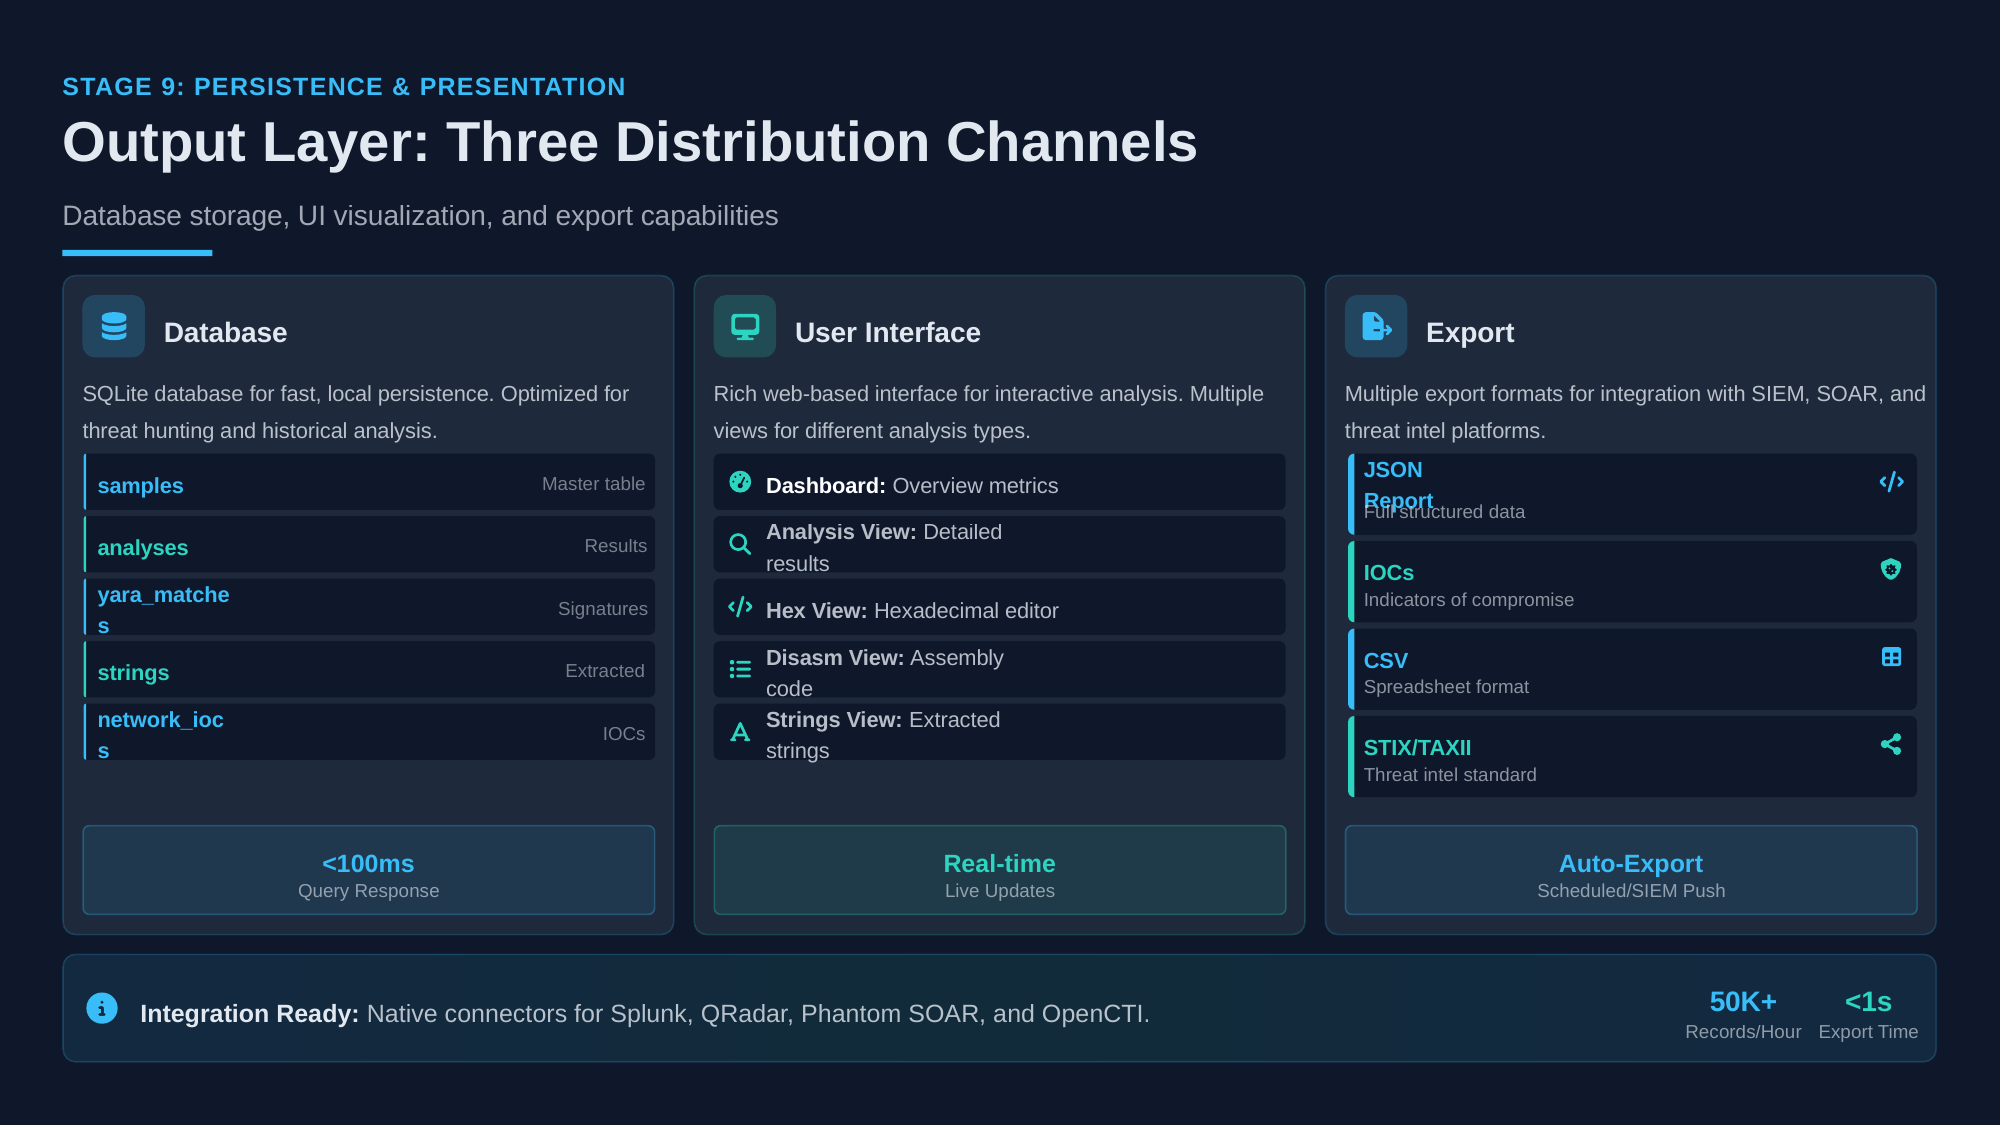

STAGE 9: PERSISTENCE & PRESENTATION
Output Layer: Three Distribution Channels
Database storage, UI visualization, and export capabilities

Database
User Interface
Export

SQLite database for fast, local persistence. Optimized for threat hunting and historical analysis.
Rich web-based interface for interactive analysis. Multiple views for different analysis types.
Multiple export formats for integration with SIEM, SOAR, and threat intel platforms.

samples
Dashboard: Overview metrics
JSON Report
Master table

Full structured data

analyses
Analysis View: Detailed results
Results

IOCs

Indicators of compromise
yara_matches
Hex View: Hexadecimal editor
Signatures

CSV

strings
Disasm View: Assembly code
Extracted

Spreadsheet format

network_iocs
Strings View: Extracted strings
IOCs

STIX/TAXII

Threat intel standard

<100ms
Real-time
Auto-Export
Query Response
Live Updates
Scheduled/SIEM Push

50K+
<1s
Integration Ready: Native connectors for Splunk, QRadar, Phantom SOAR, and OpenCTI.

Records/Hour
Export Time